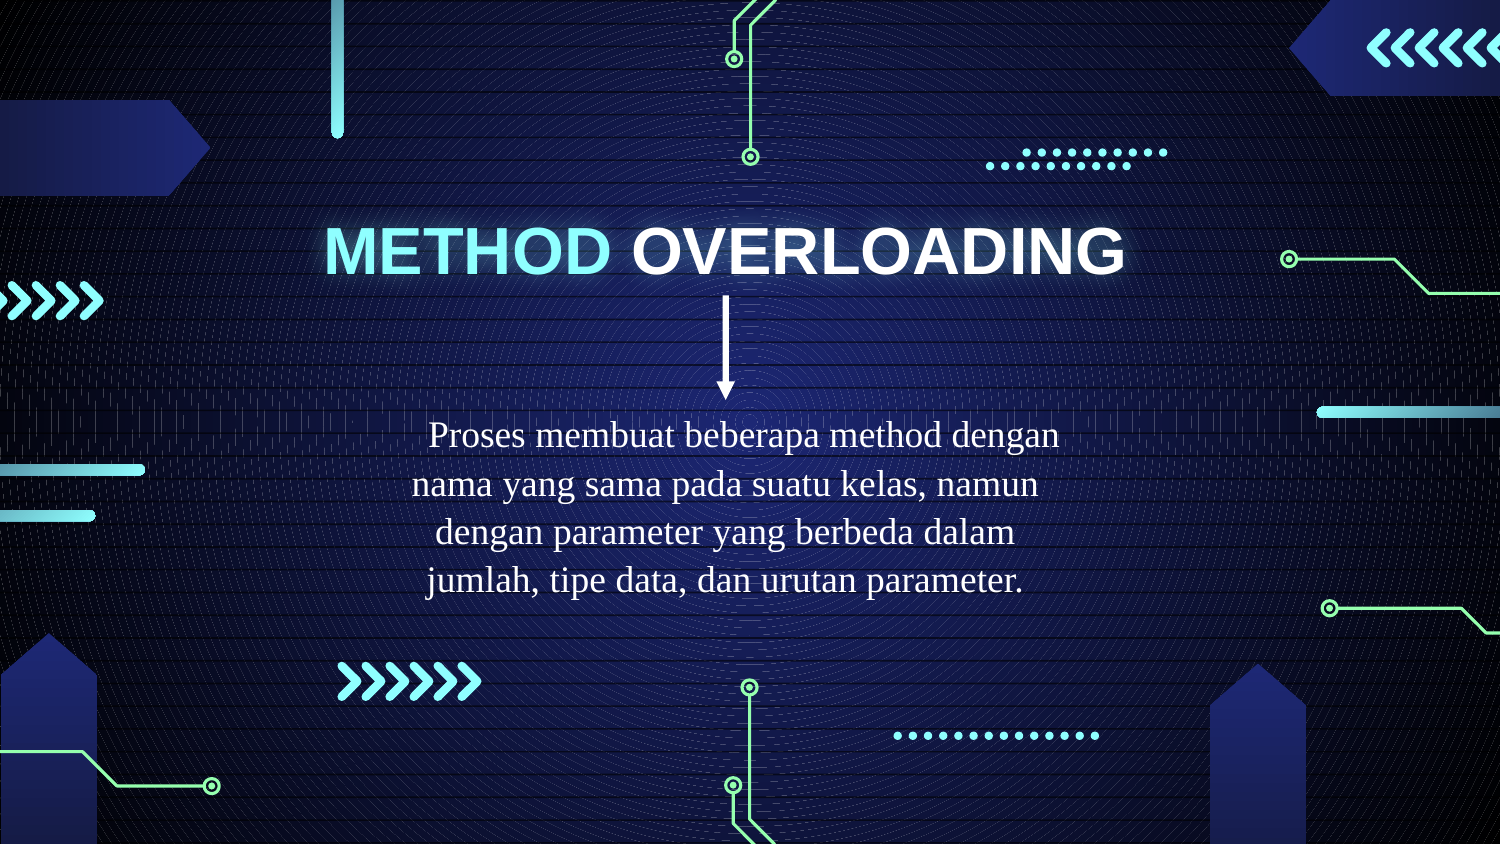

# METHOD OVERLOADING

Proses membuat beberapa method dengan nama yang sama pada suatu kelas, namun dengan parameter yang berbeda dalam jumlah, tipe data, dan urutan parameter.